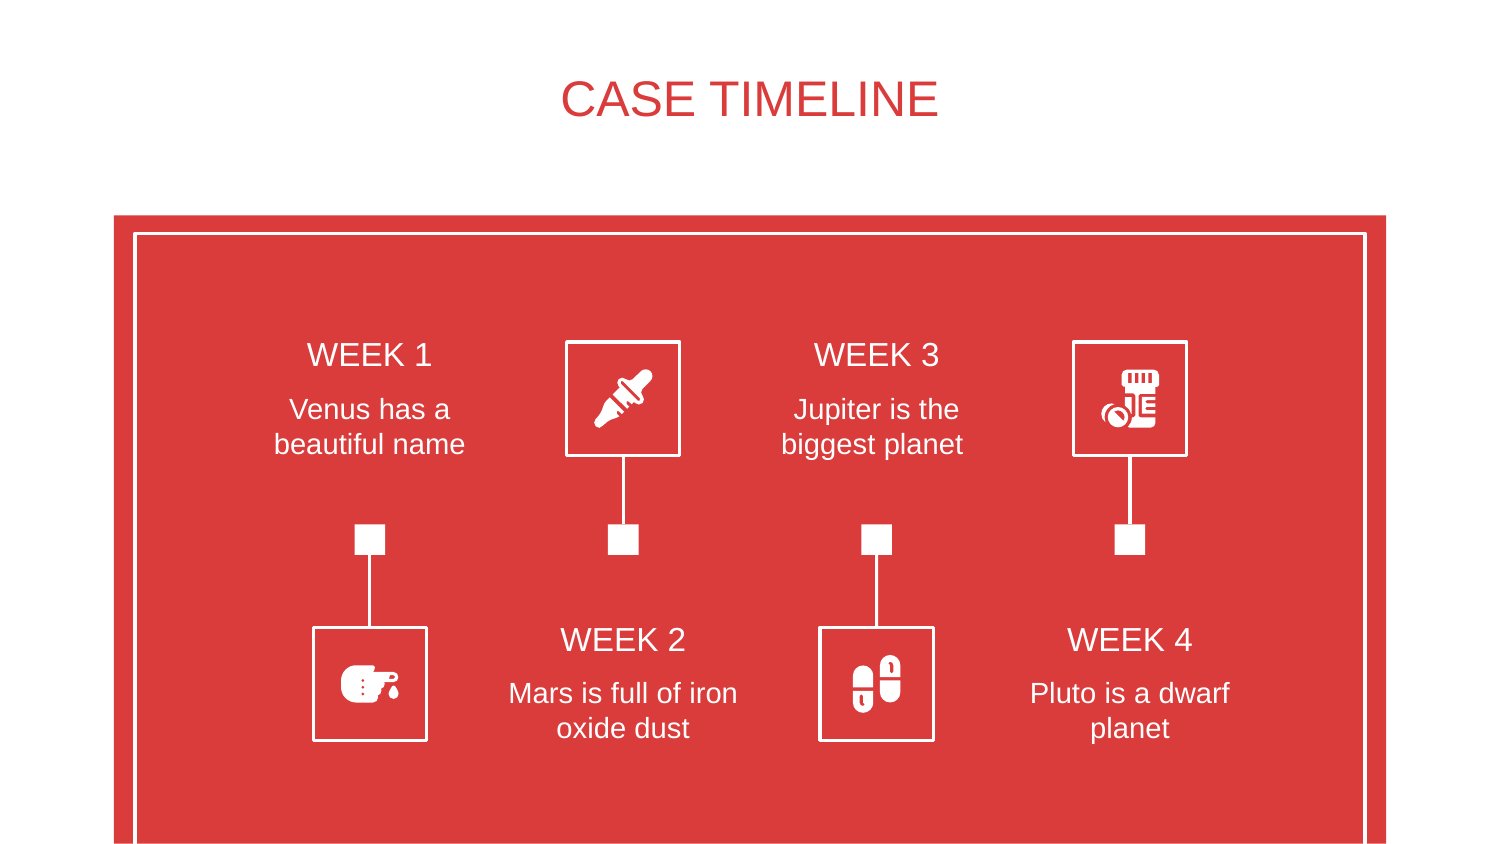

# CASE TIMELINE
WEEK 1
WEEK 3

Venus has a beautiful name
Jupiter is the biggest planet

WEEK 2
WEEK 4

Pluto is a dwarf planet
Mars is full of iron oxide dust